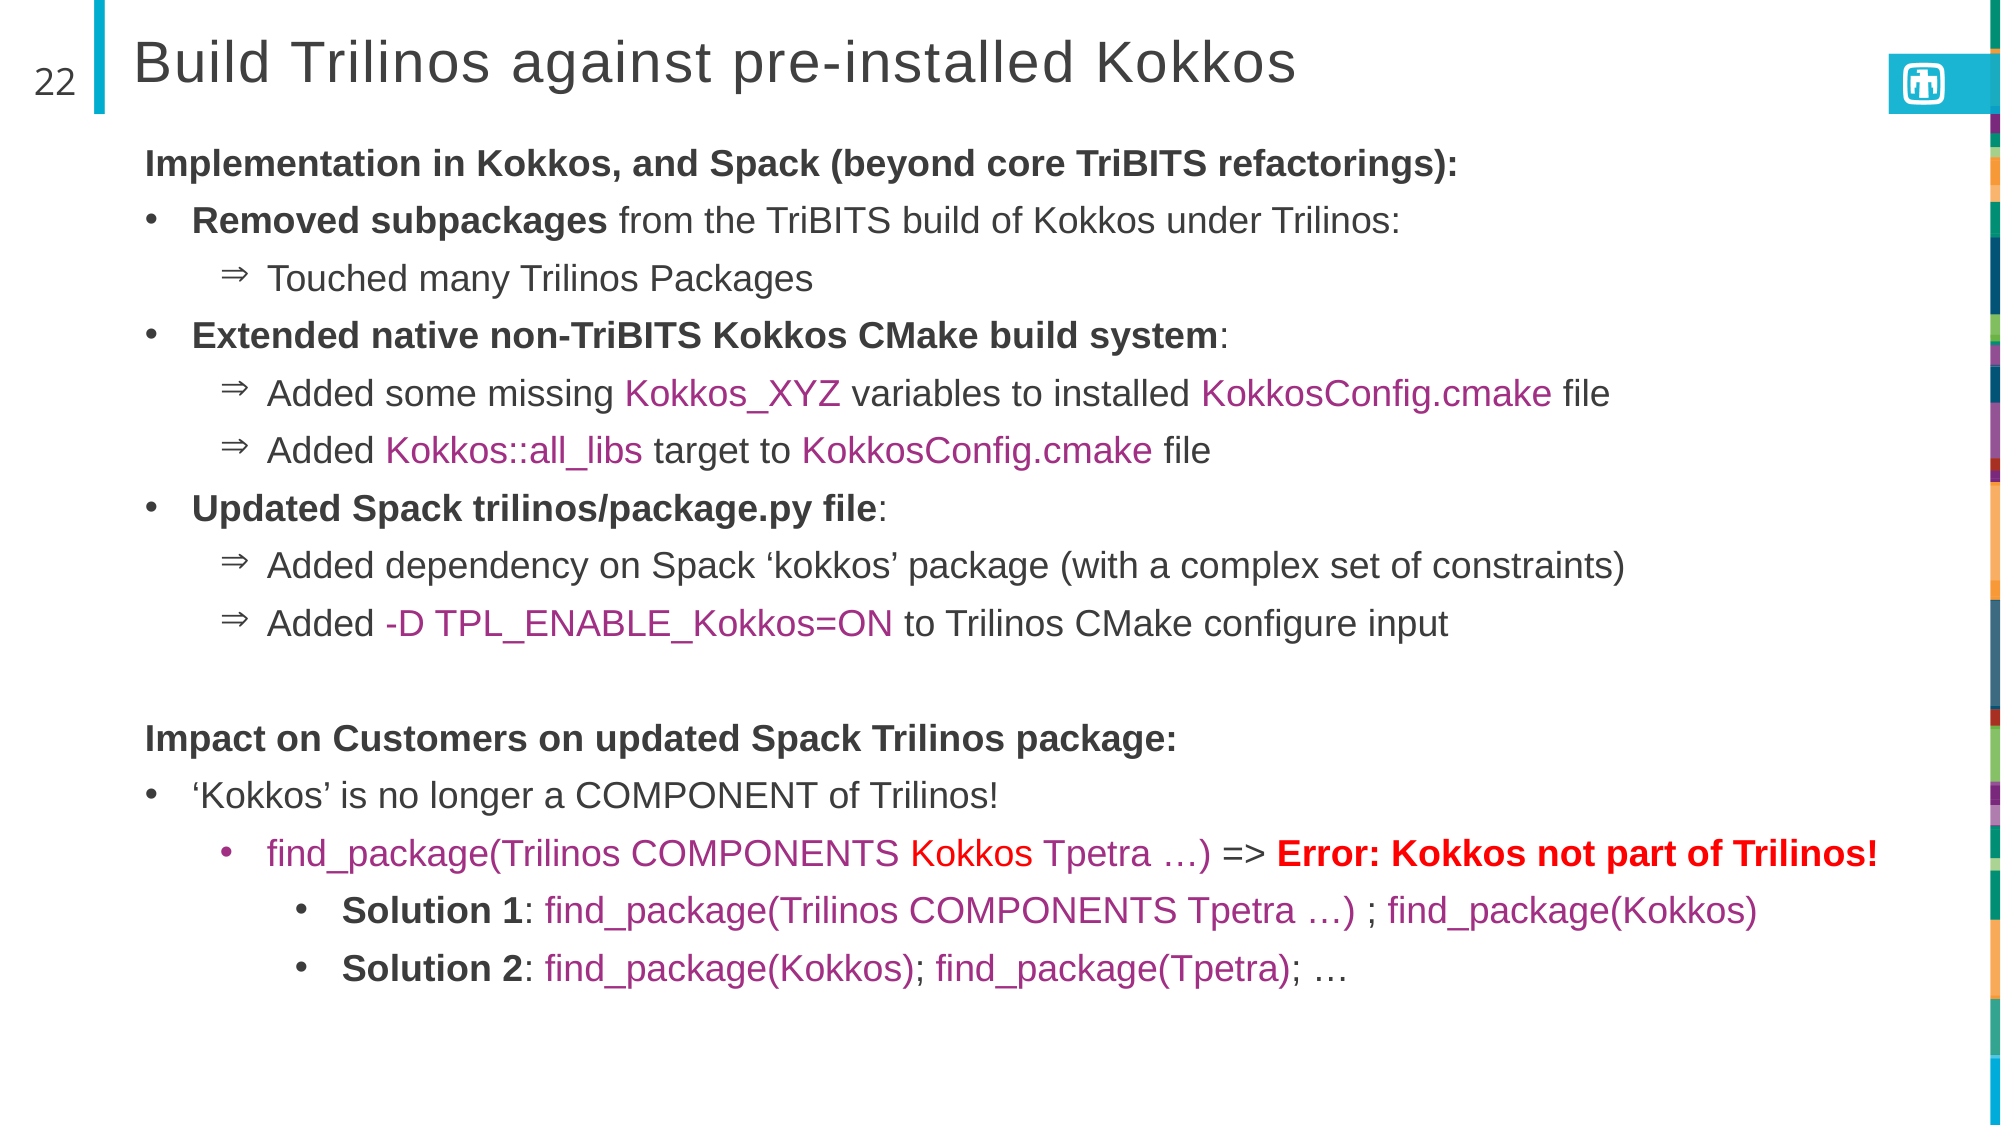

# Build Trilinos against pre-installed Kokkos
22
Implementation in Kokkos, and Spack (beyond core TriBITS refactorings):
Removed subpackages from the TriBITS build of Kokkos under Trilinos:
Touched many Trilinos Packages
Extended native non-TriBITS Kokkos CMake build system:
Added some missing Kokkos_XYZ variables to installed KokkosConfig.cmake file
Added Kokkos::all_libs target to KokkosConfig.cmake file
Updated Spack trilinos/package.py file:
Added dependency on Spack ‘kokkos’ package (with a complex set of constraints)
Added -D TPL_ENABLE_Kokkos=ON to Trilinos CMake configure input

Impact on Customers on updated Spack Trilinos package:
‘Kokkos’ is no longer a COMPONENT of Trilinos!
find_package(Trilinos COMPONENTS Kokkos Tpetra …) => Error: Kokkos not part of Trilinos!
Solution 1: find_package(Trilinos COMPONENTS Tpetra …) ; find_package(Kokkos)
Solution 2: find_package(Kokkos); find_package(Tpetra); …